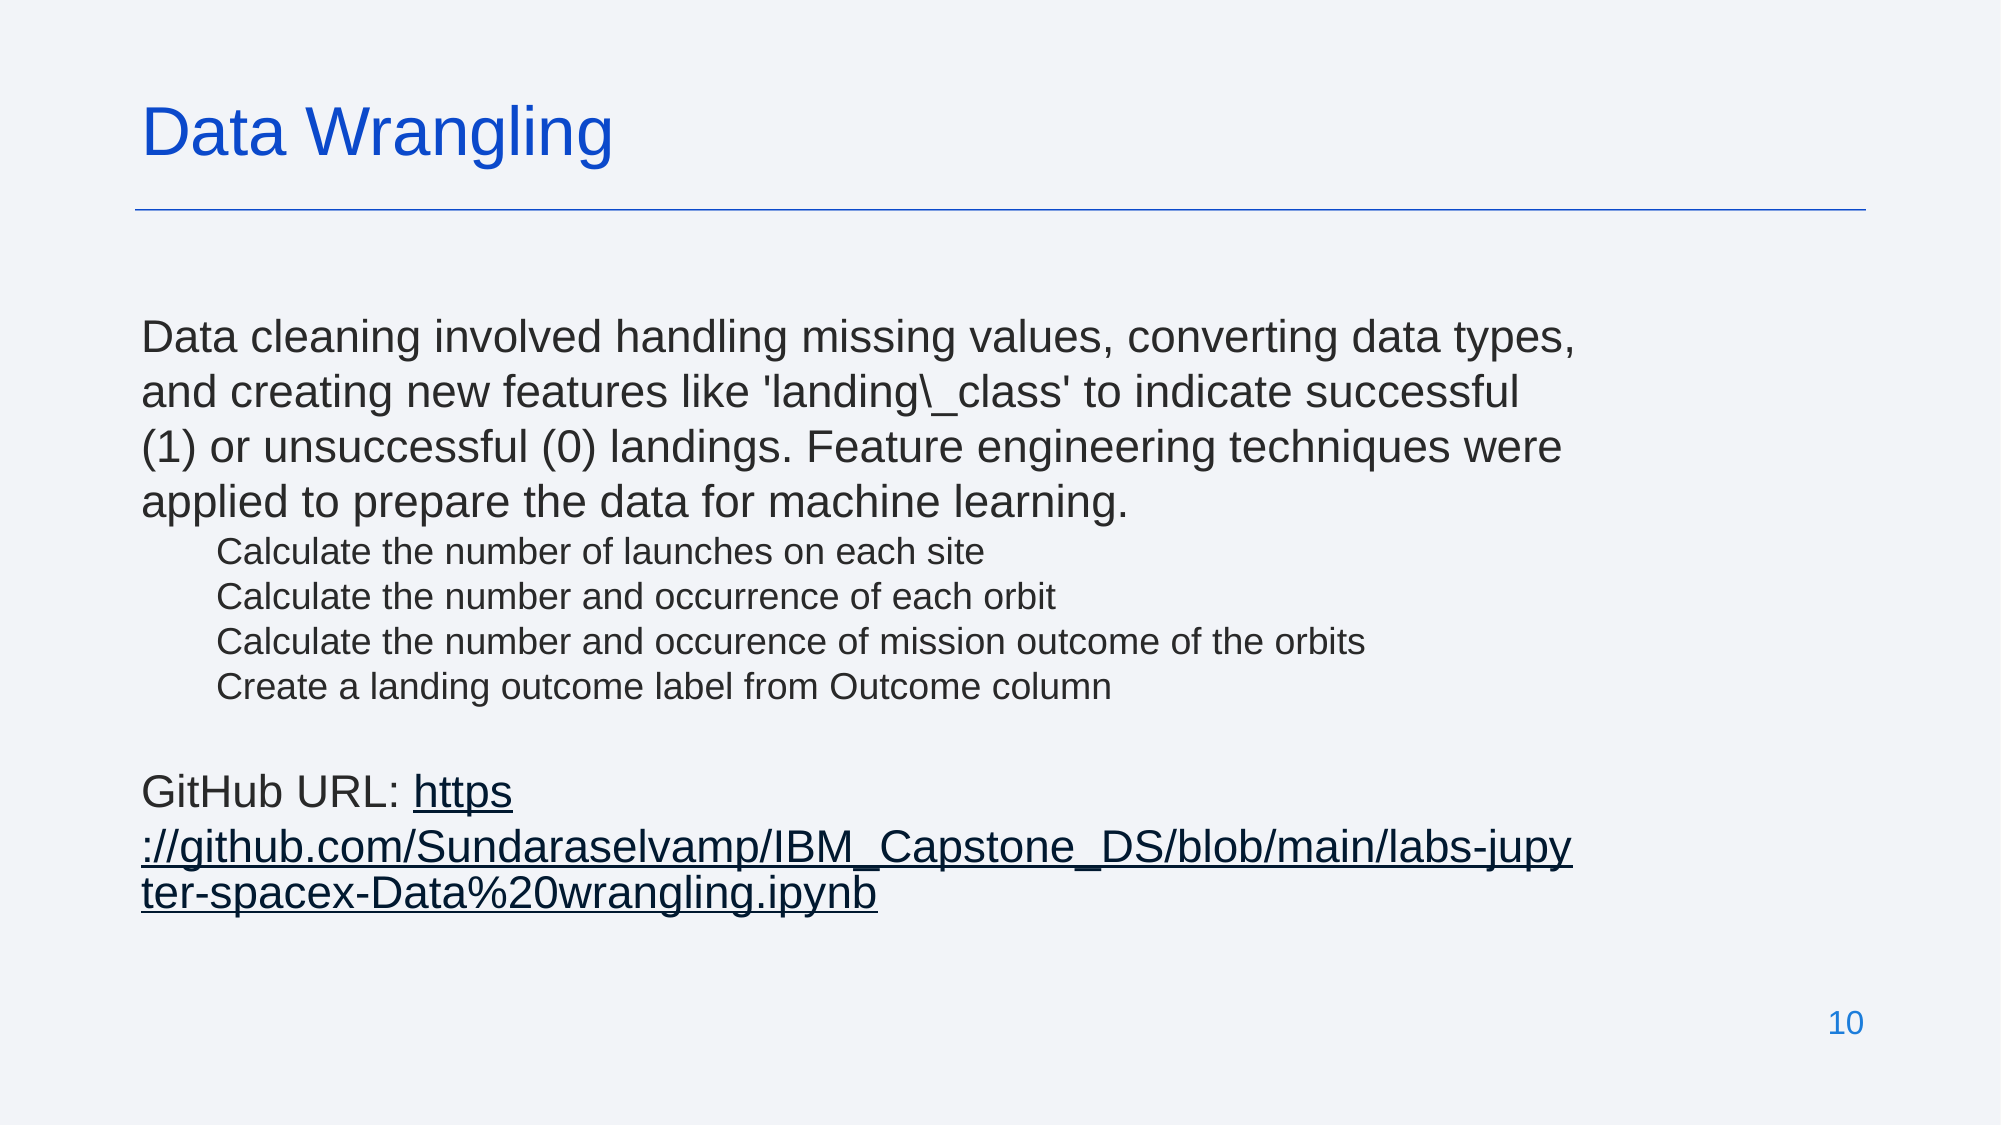

Data Wrangling
Data cleaning involved handling missing values, converting data types, and creating new features like 'landing\_class' to indicate successful (1) or unsuccessful (0) landings. Feature engineering techniques were applied to prepare the data for machine learning.
Calculate the number of launches on each site
Calculate the number and occurrence of each orbit
Calculate the number and occurence of mission outcome of the orbits
Create a landing outcome label from Outcome column

GitHub URL: https://github.com/Sundaraselvamp/IBM_Capstone_DS/blob/main/labs-jupyter-spacex-Data%20wrangling.ipynb

10